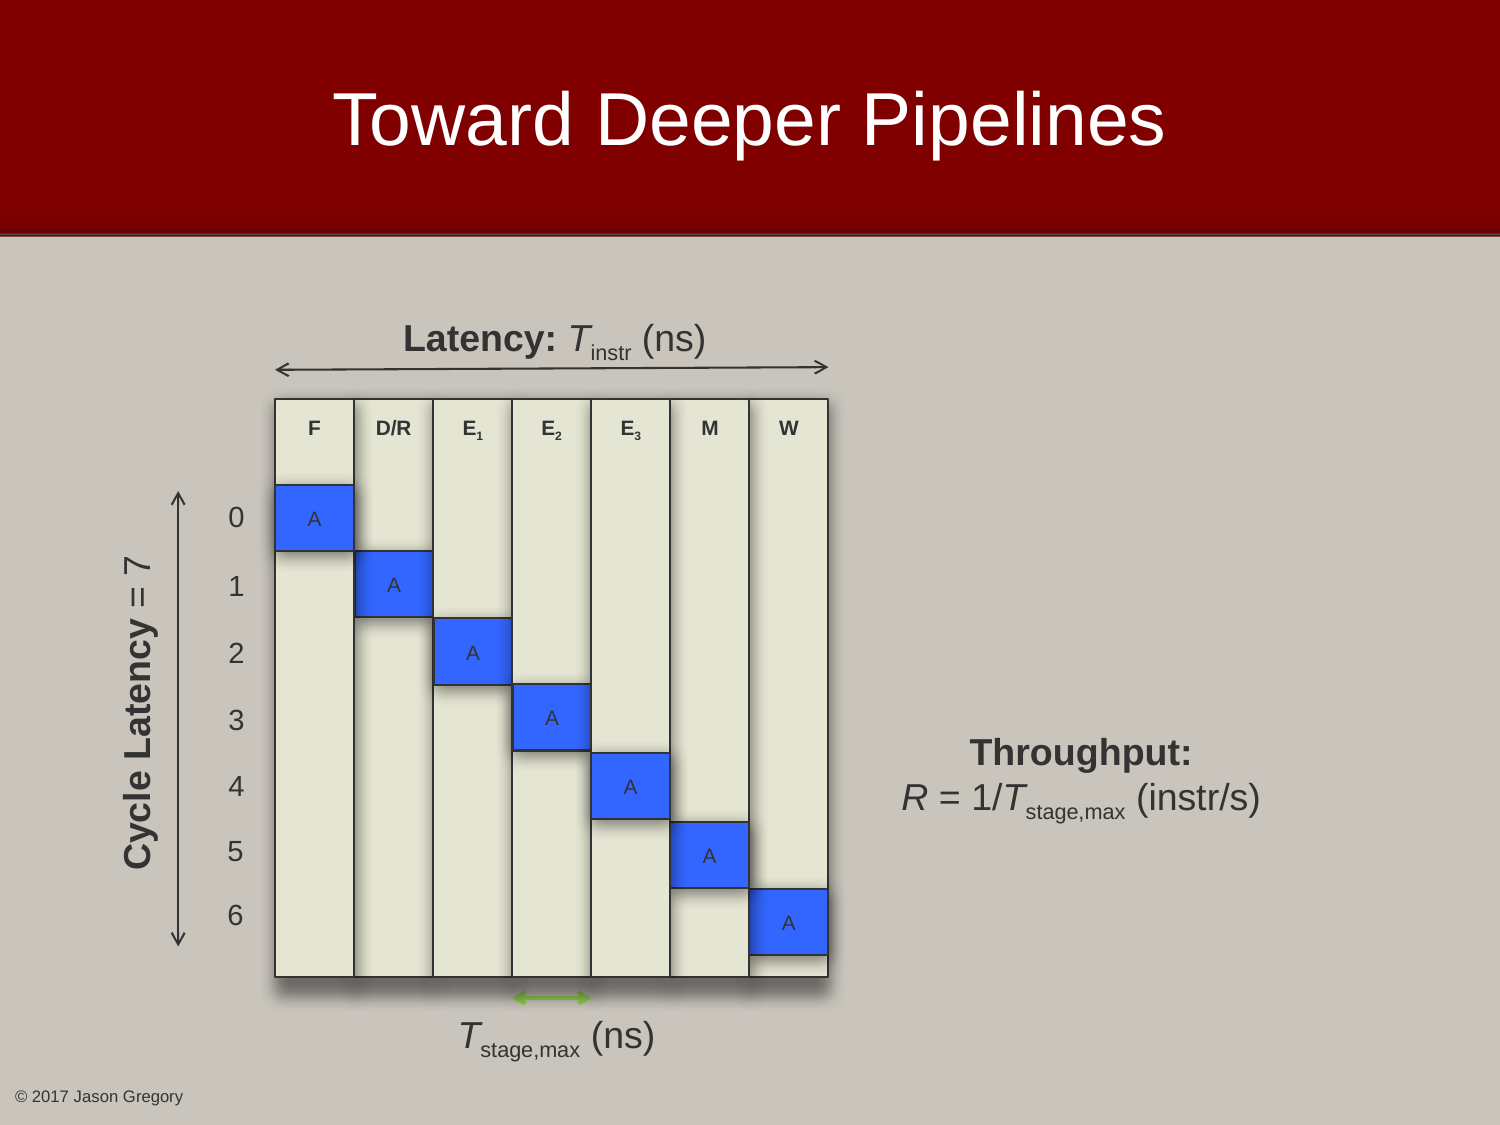

# Toward Deeper Pipelines
Latency: Tinstr (ns)
F
D/R
E1
E2
E3
M
W
A
0
A
1
A
2
Cycle Latency = 7
A
3
Throughput:
R = 1/Tstage,max (instr/s)
A
4
A
5
A
6
Tstage,max (ns)
© 2017 Jason Gregory